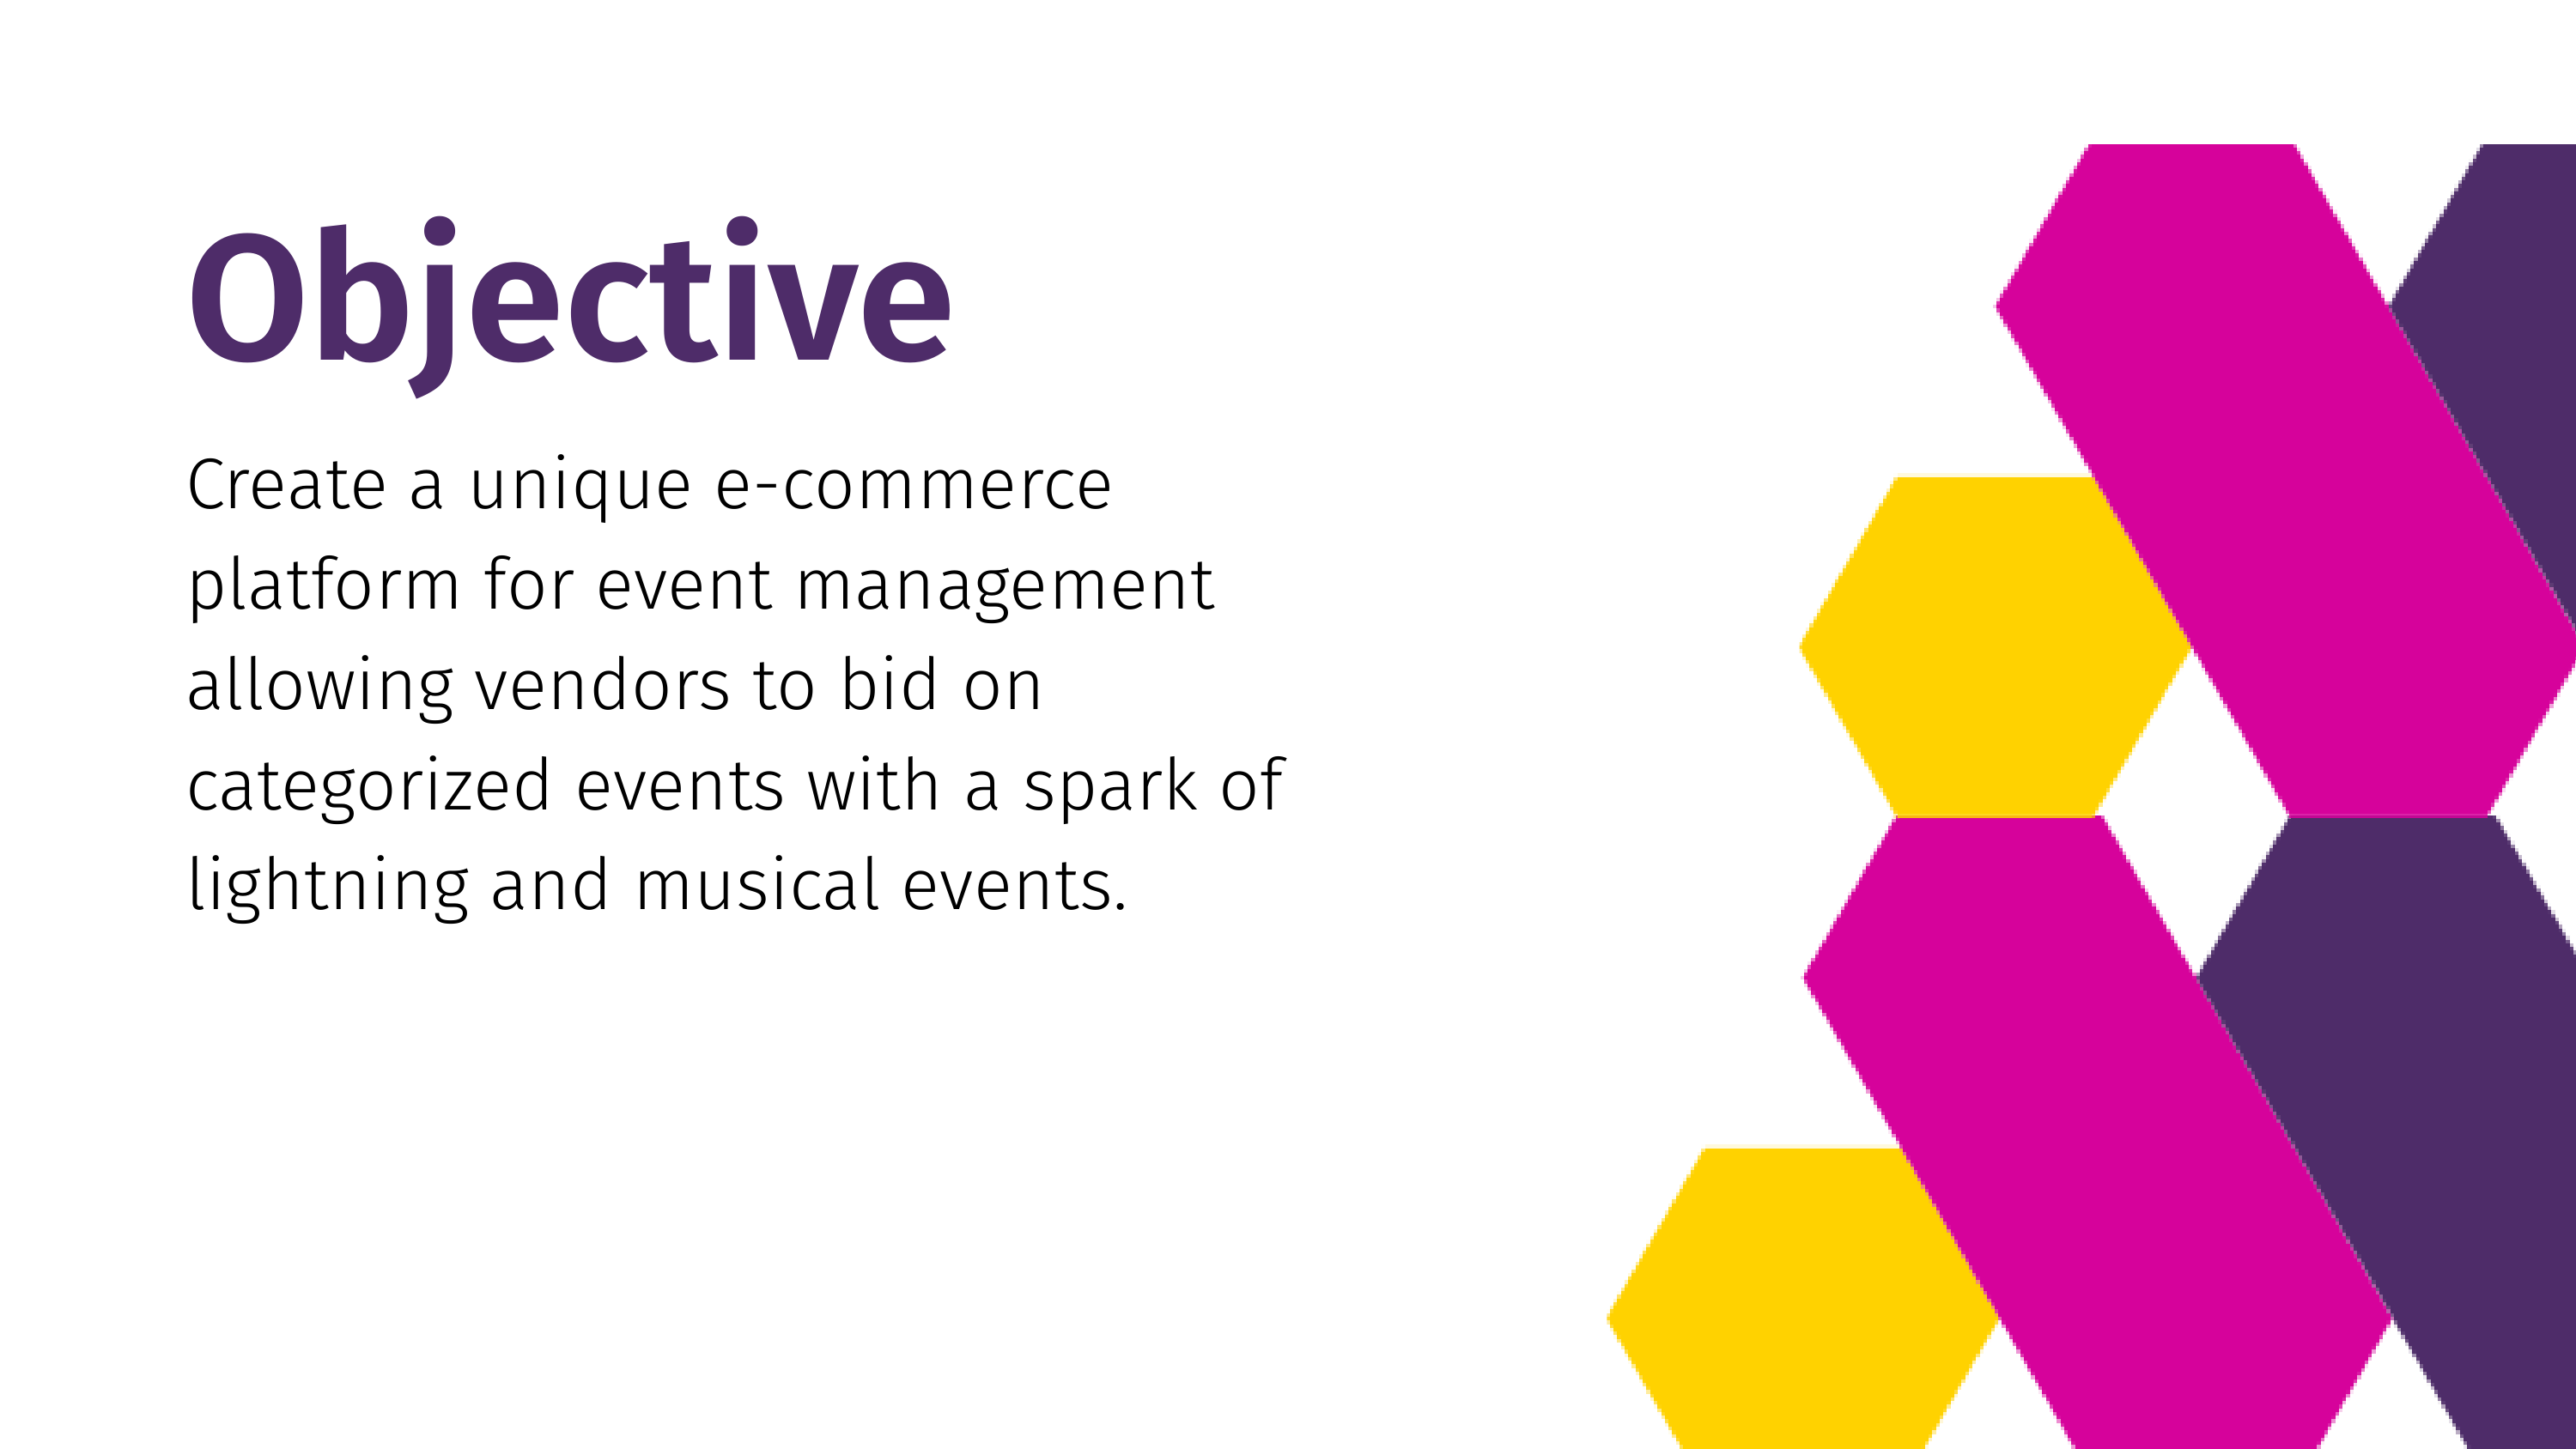

Objective
Create a unique e-commerce platform for event management allowing vendors to bid on categorized events with a spark of lightning and musical events.